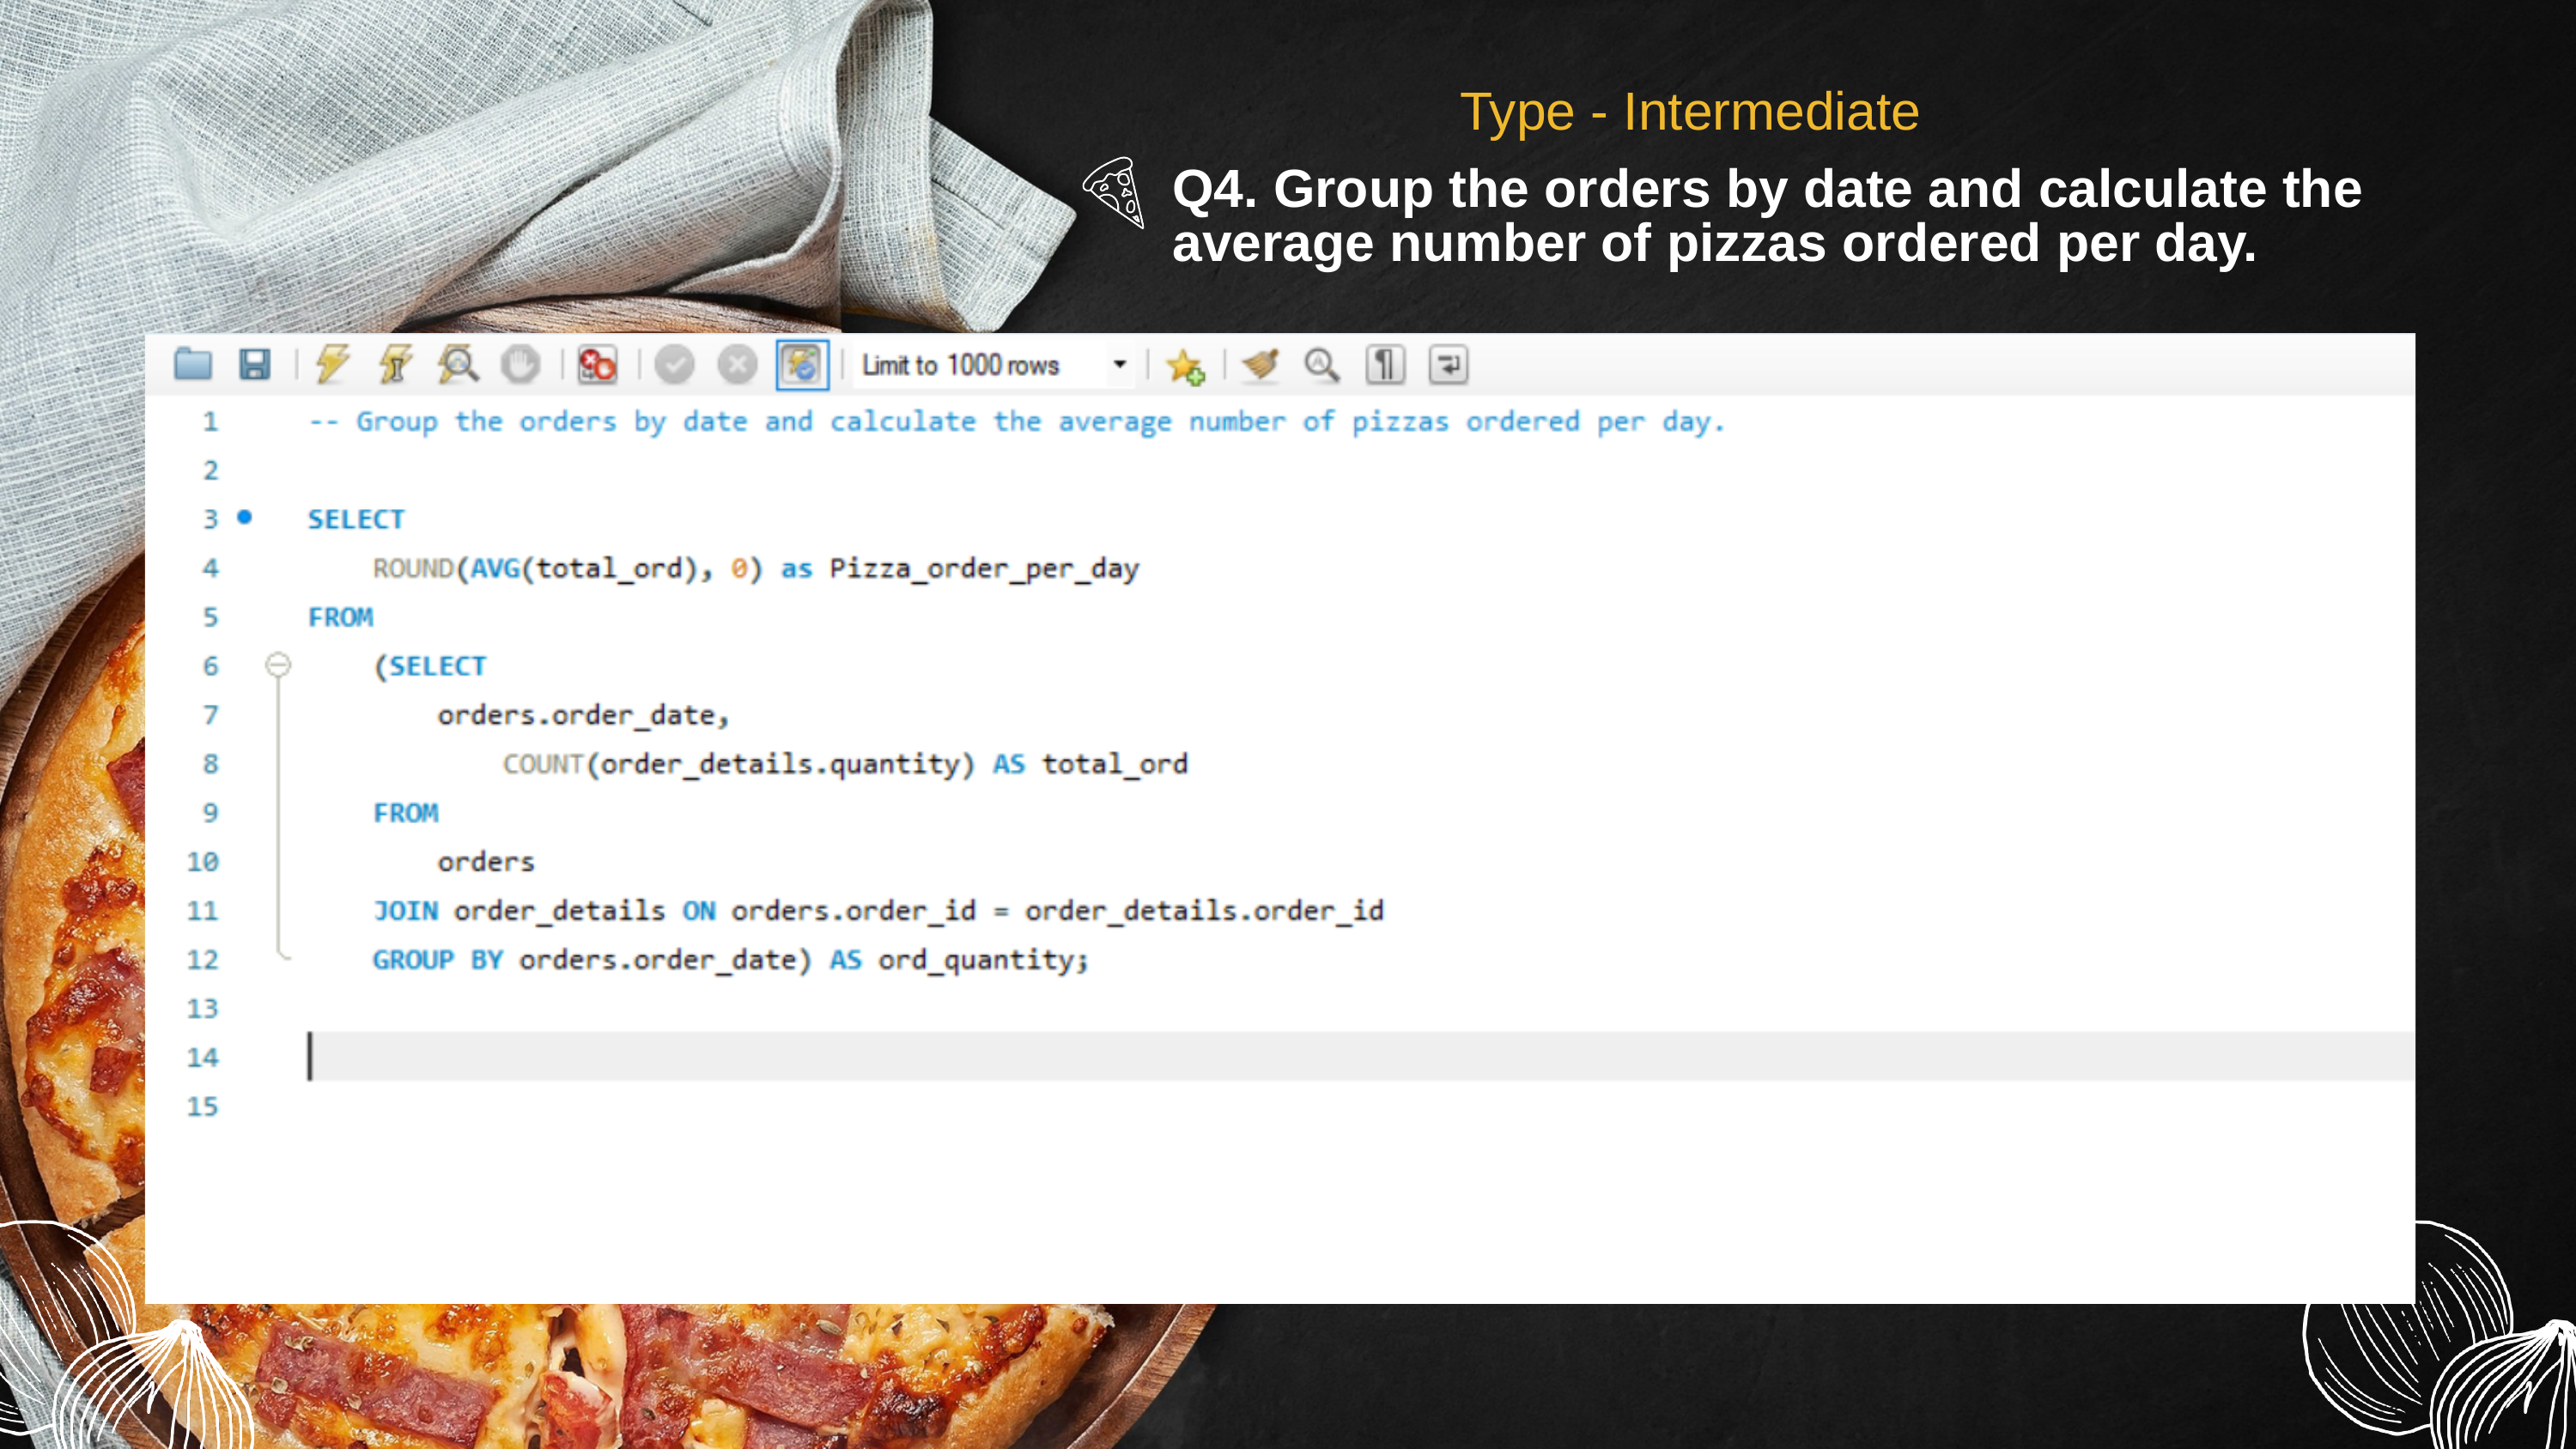

Type - Intermediate

Q4. Group the orders by date and calculate the average number of pizzas ordered per day.